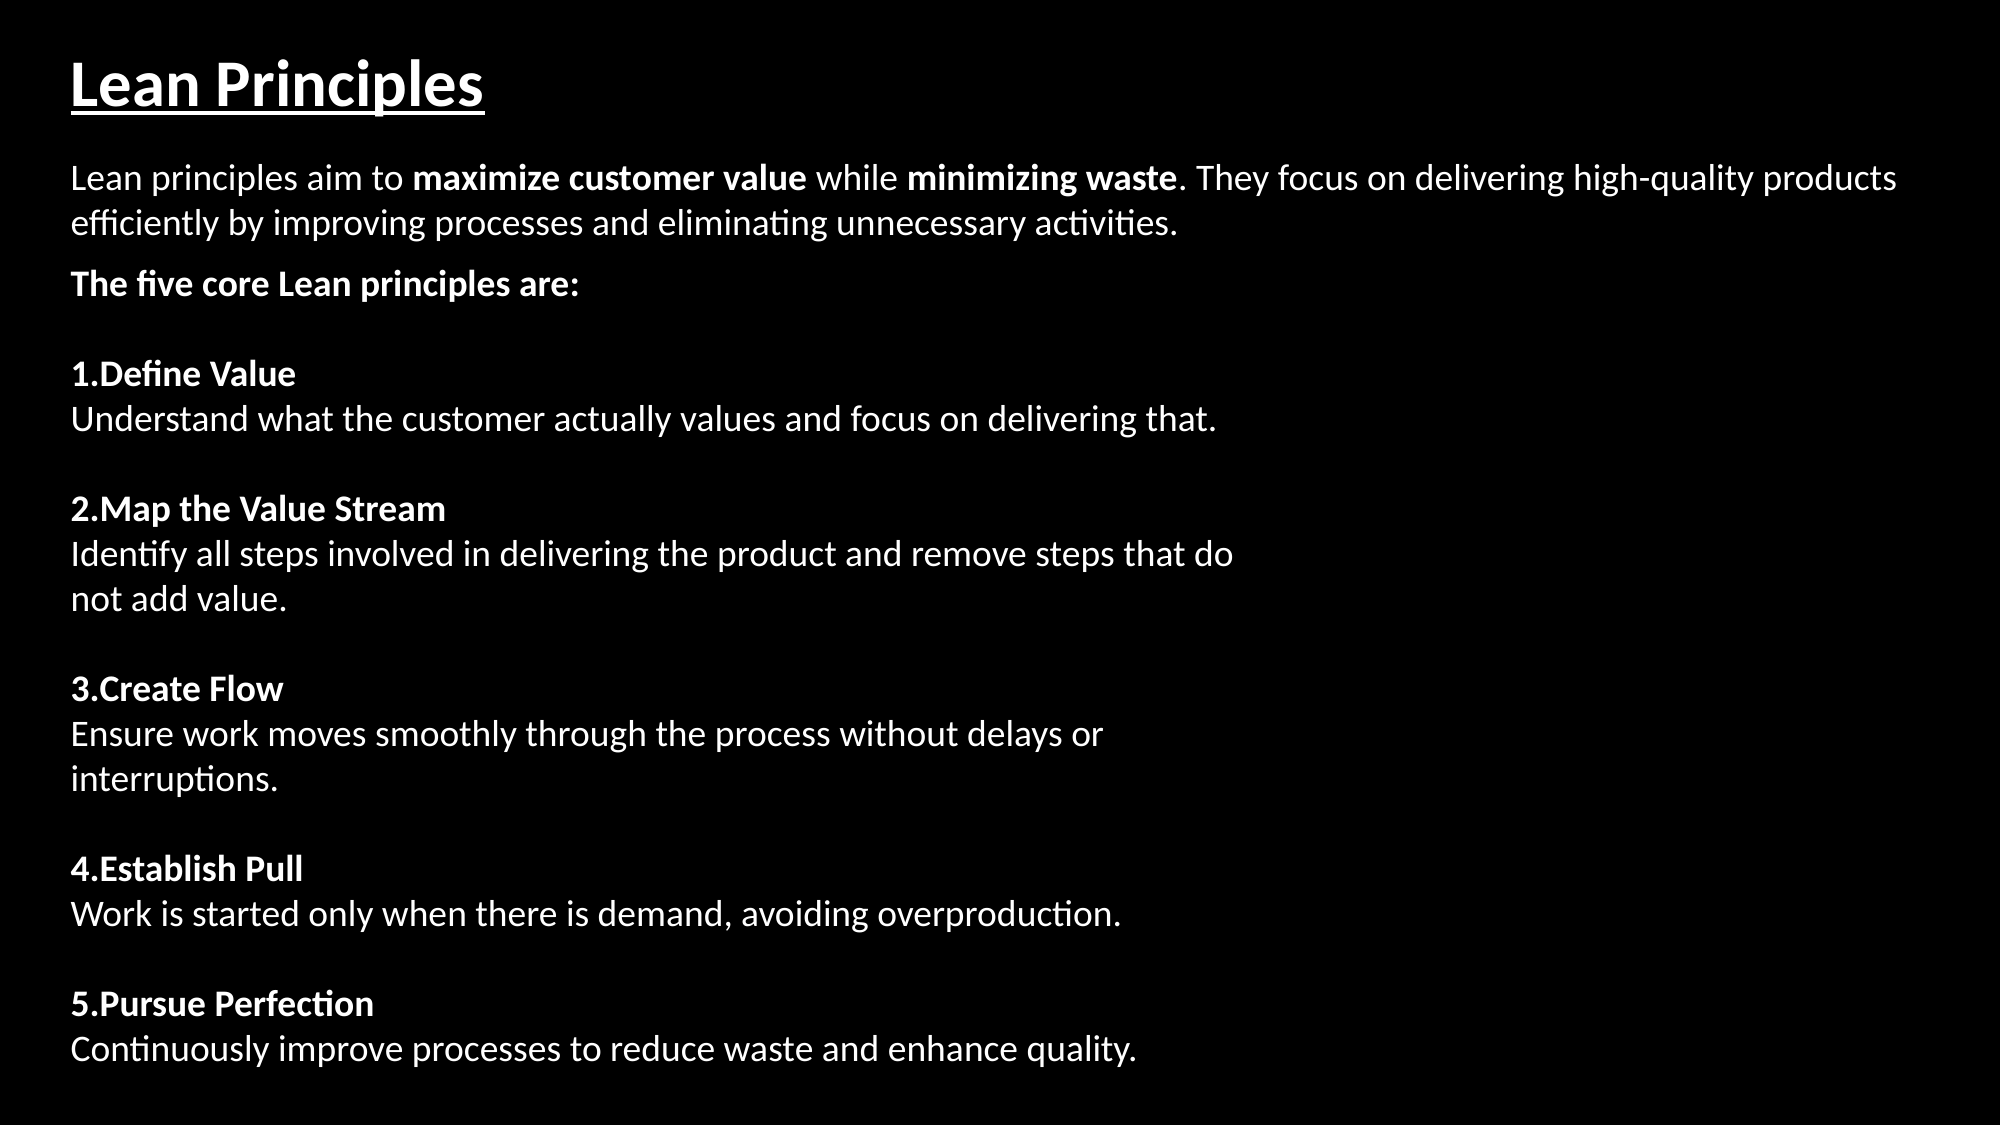

Lean Principles
Lean principles aim to maximize customer value while minimizing waste. They focus on delivering high-quality products efficiently by improving processes and eliminating unnecessary activities.
The five core Lean principles are:

Define Value
Understand what the customer actually values and focus on delivering that.

Map the Value Stream
Identify all steps involved in delivering the product and remove steps that do not add value.

Create Flow
Ensure work moves smoothly through the process without delays or interruptions.

Establish Pull
Work is started only when there is demand, avoiding overproduction.

Pursue Perfection
Continuously improve processes to reduce waste and enhance quality.